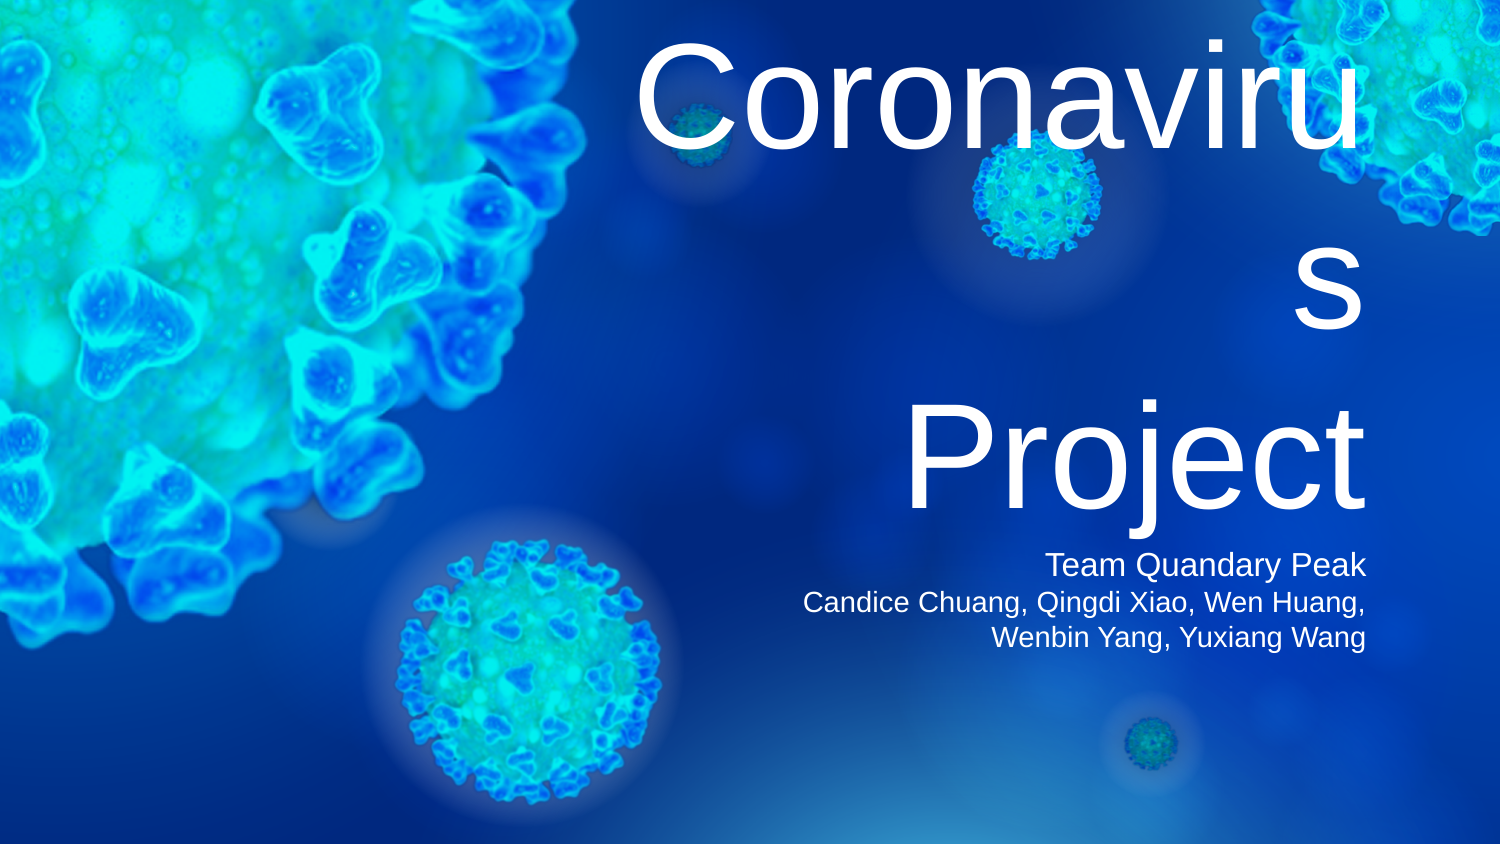

# Coronavirus
Project
Team Quandary Peak
Candice Chuang, Qingdi Xiao, Wen Huang, Wenbin Yang, Yuxiang Wang